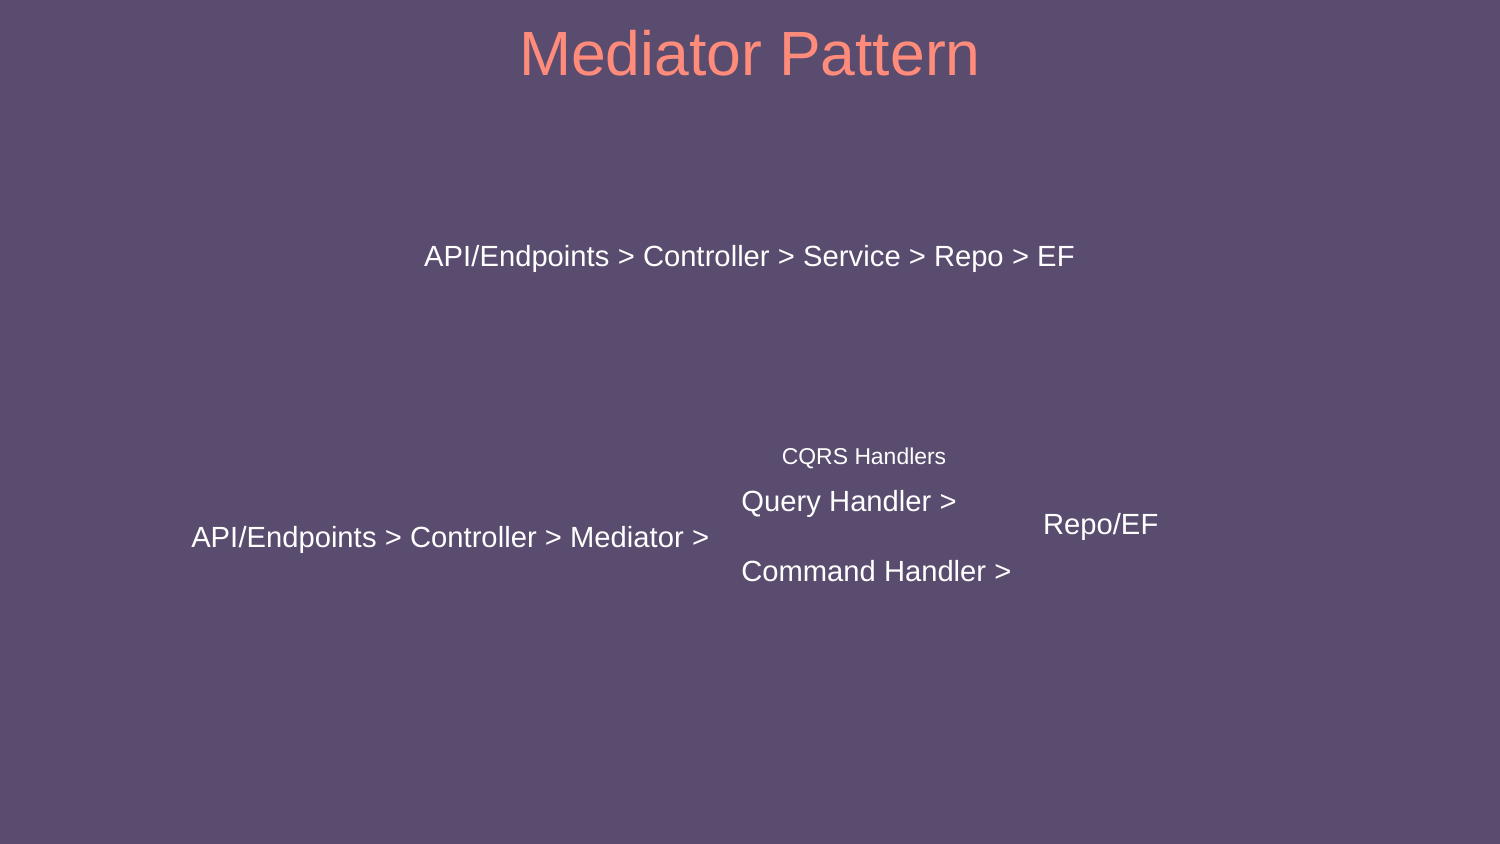

# Mediator Pattern
API/Endpoints > Controller > Service > Repo > EF
CQRS Handlers
Query Handler >

Command Handler >
Repo/EF
API/Endpoints > Controller > Mediator >